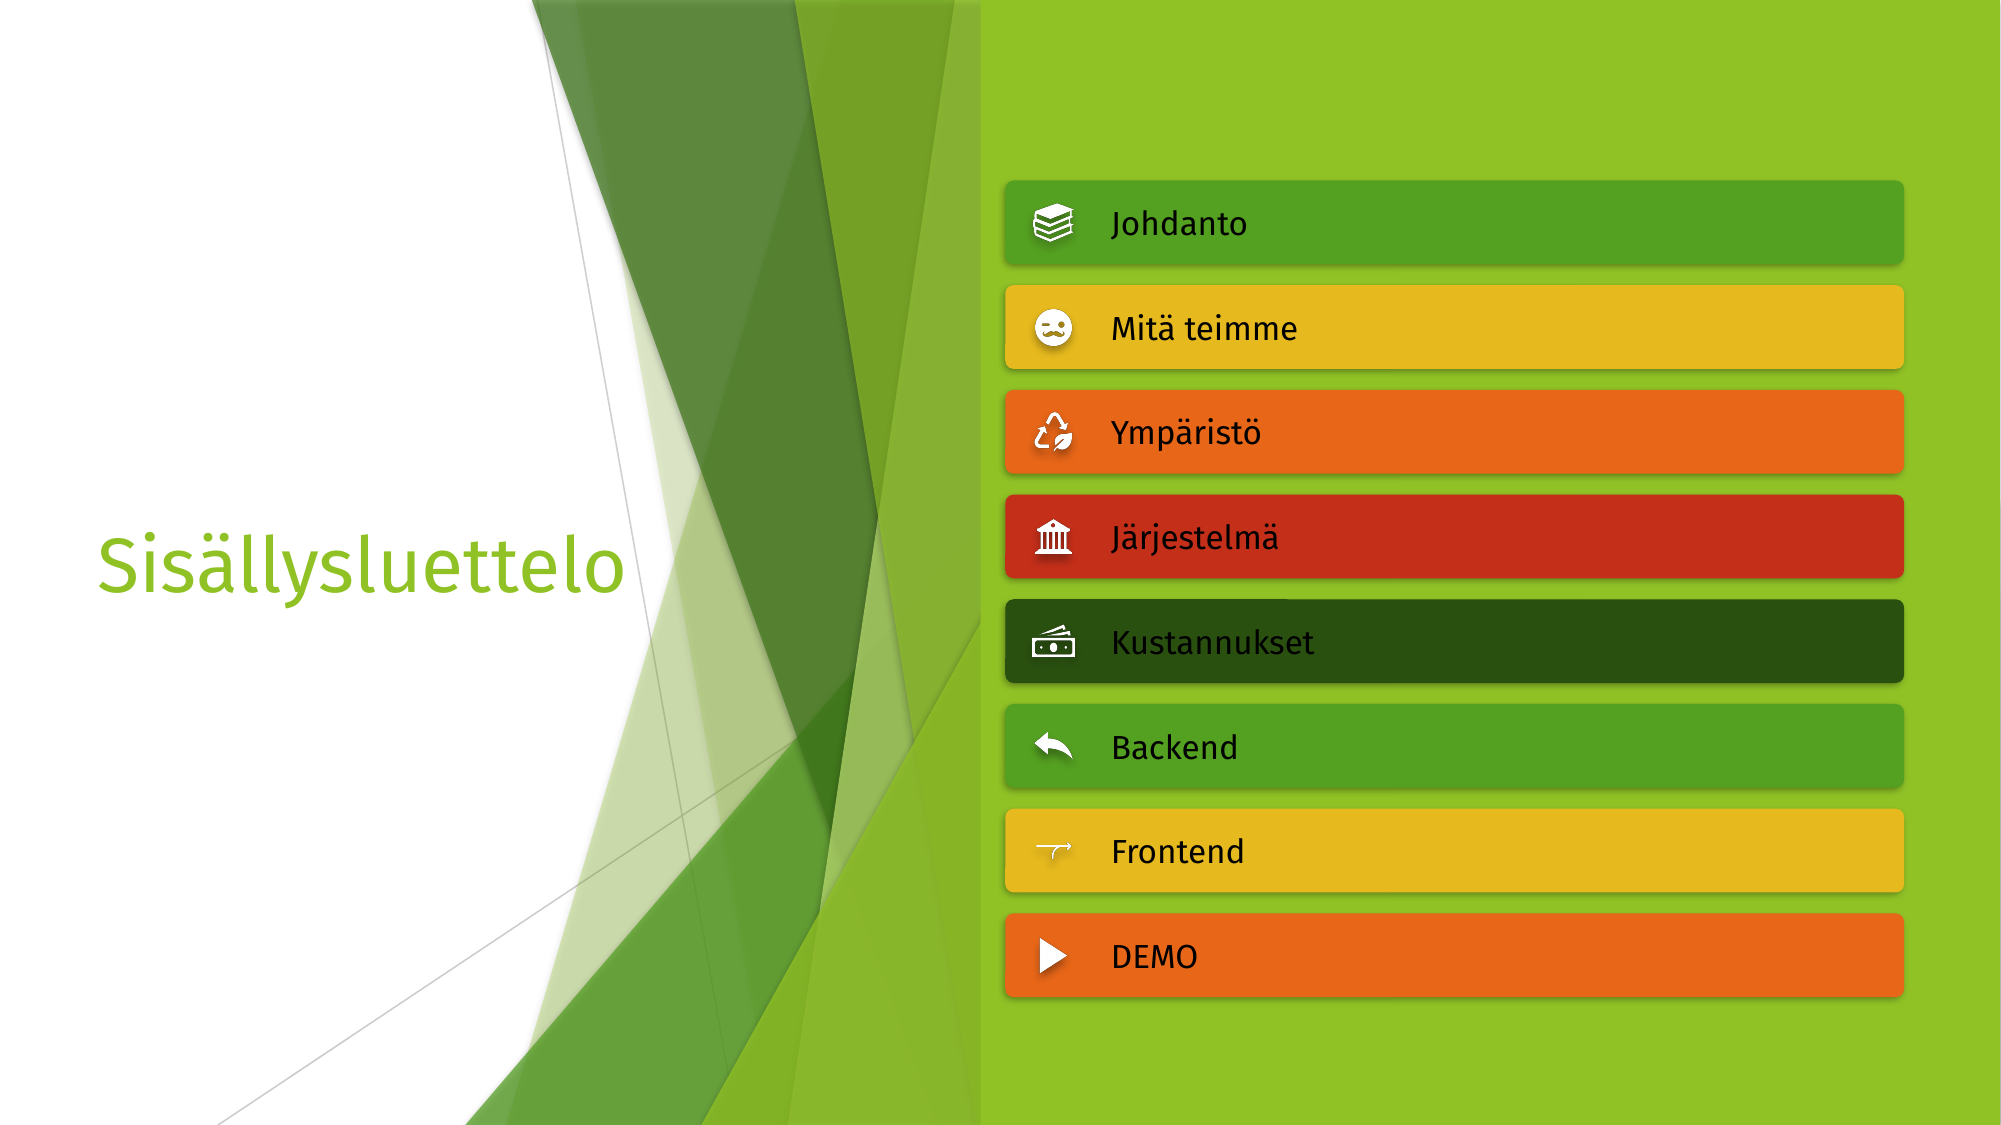

Johdanto
Mitä teimme
Ympäristö
Järjestelmä
Kustannukset
Backend
Frontend
DEMO
# Sisällysluettelo